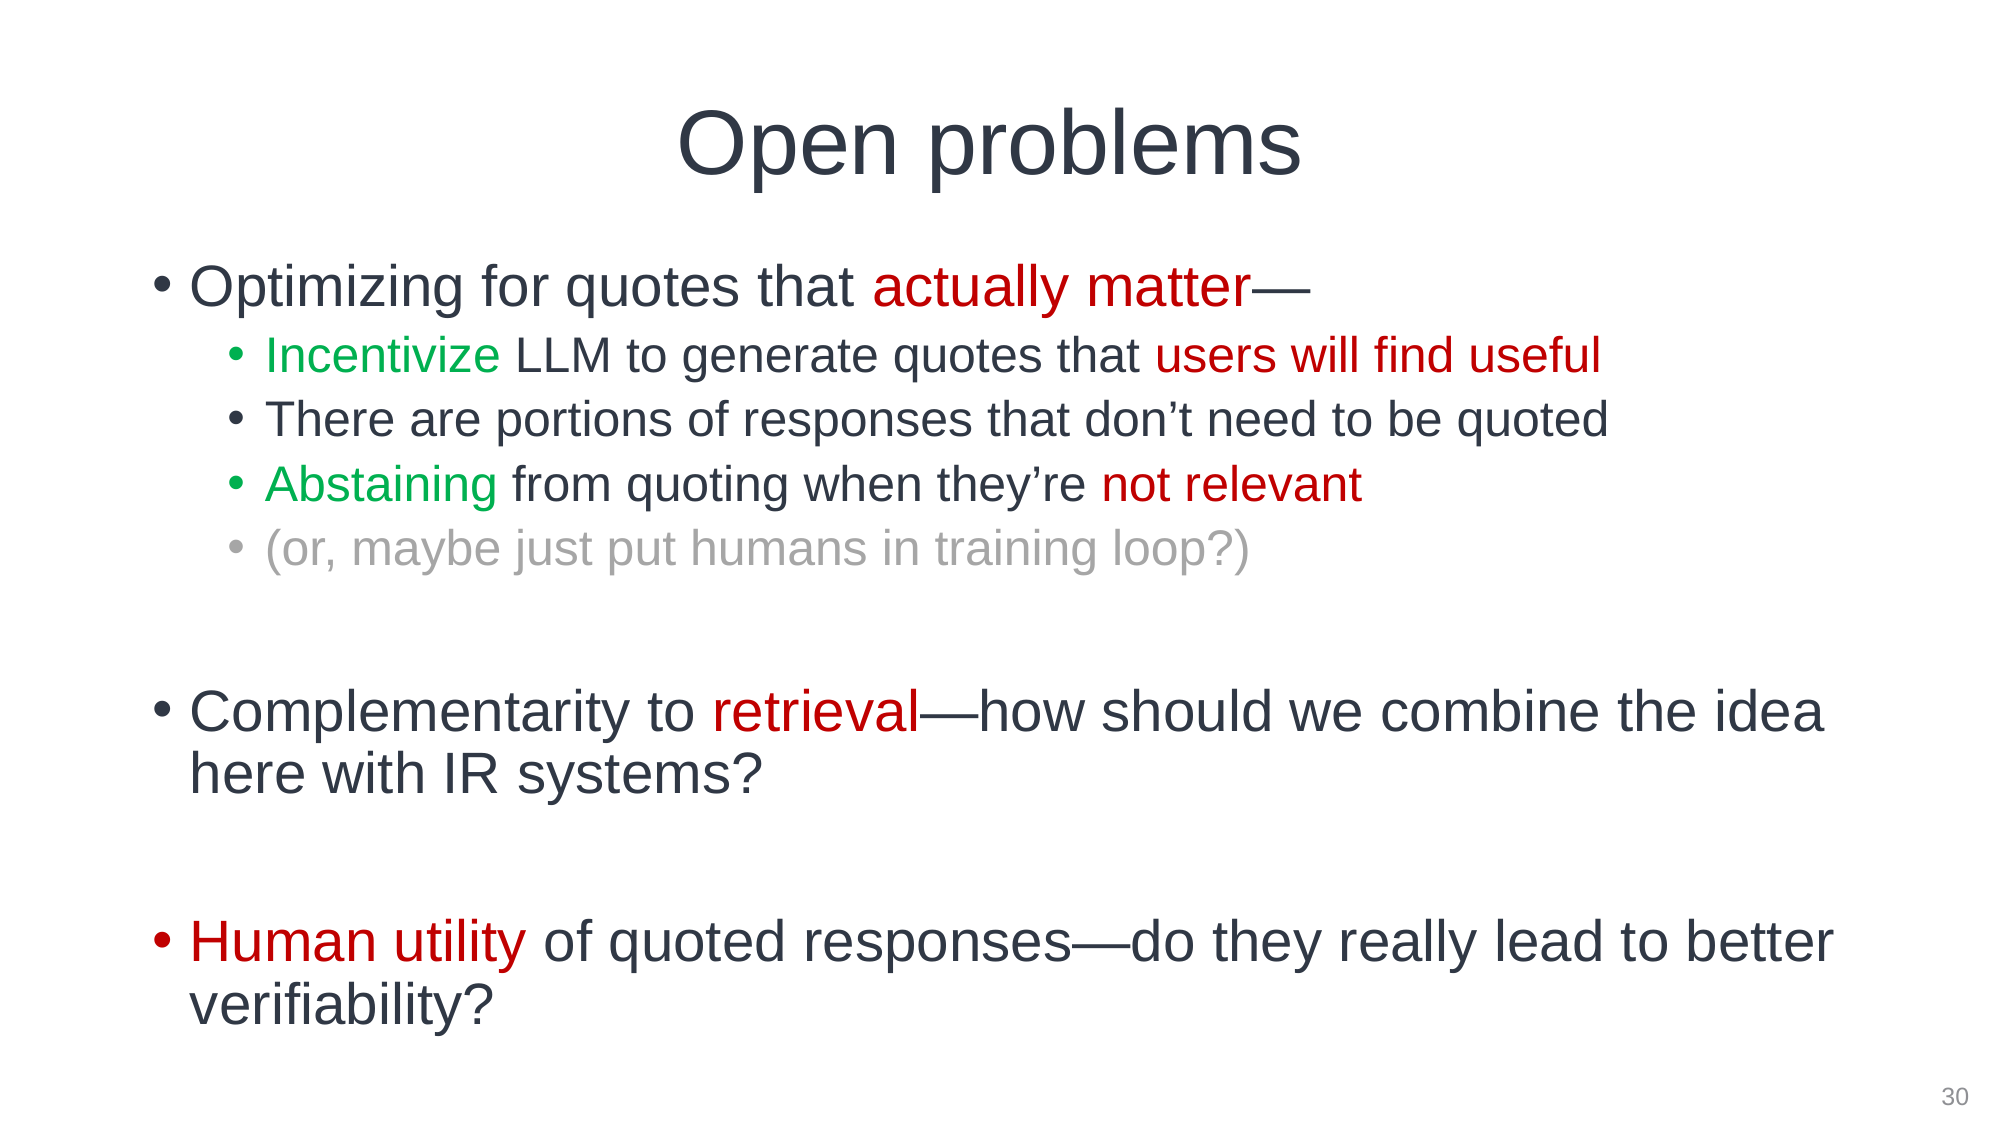

# Open problems
Optimizing for quotes that actually matter—
Incentivize LLM to generate quotes that users will find useful
There are portions of responses that don’t need to be quoted
Abstaining from quoting when they’re not relevant
(or, maybe just put humans in training loop?)

Complementarity to retrieval—how should we combine the idea here with IR systems?

Human utility of quoted responses—do they really lead to better verifiability?

30